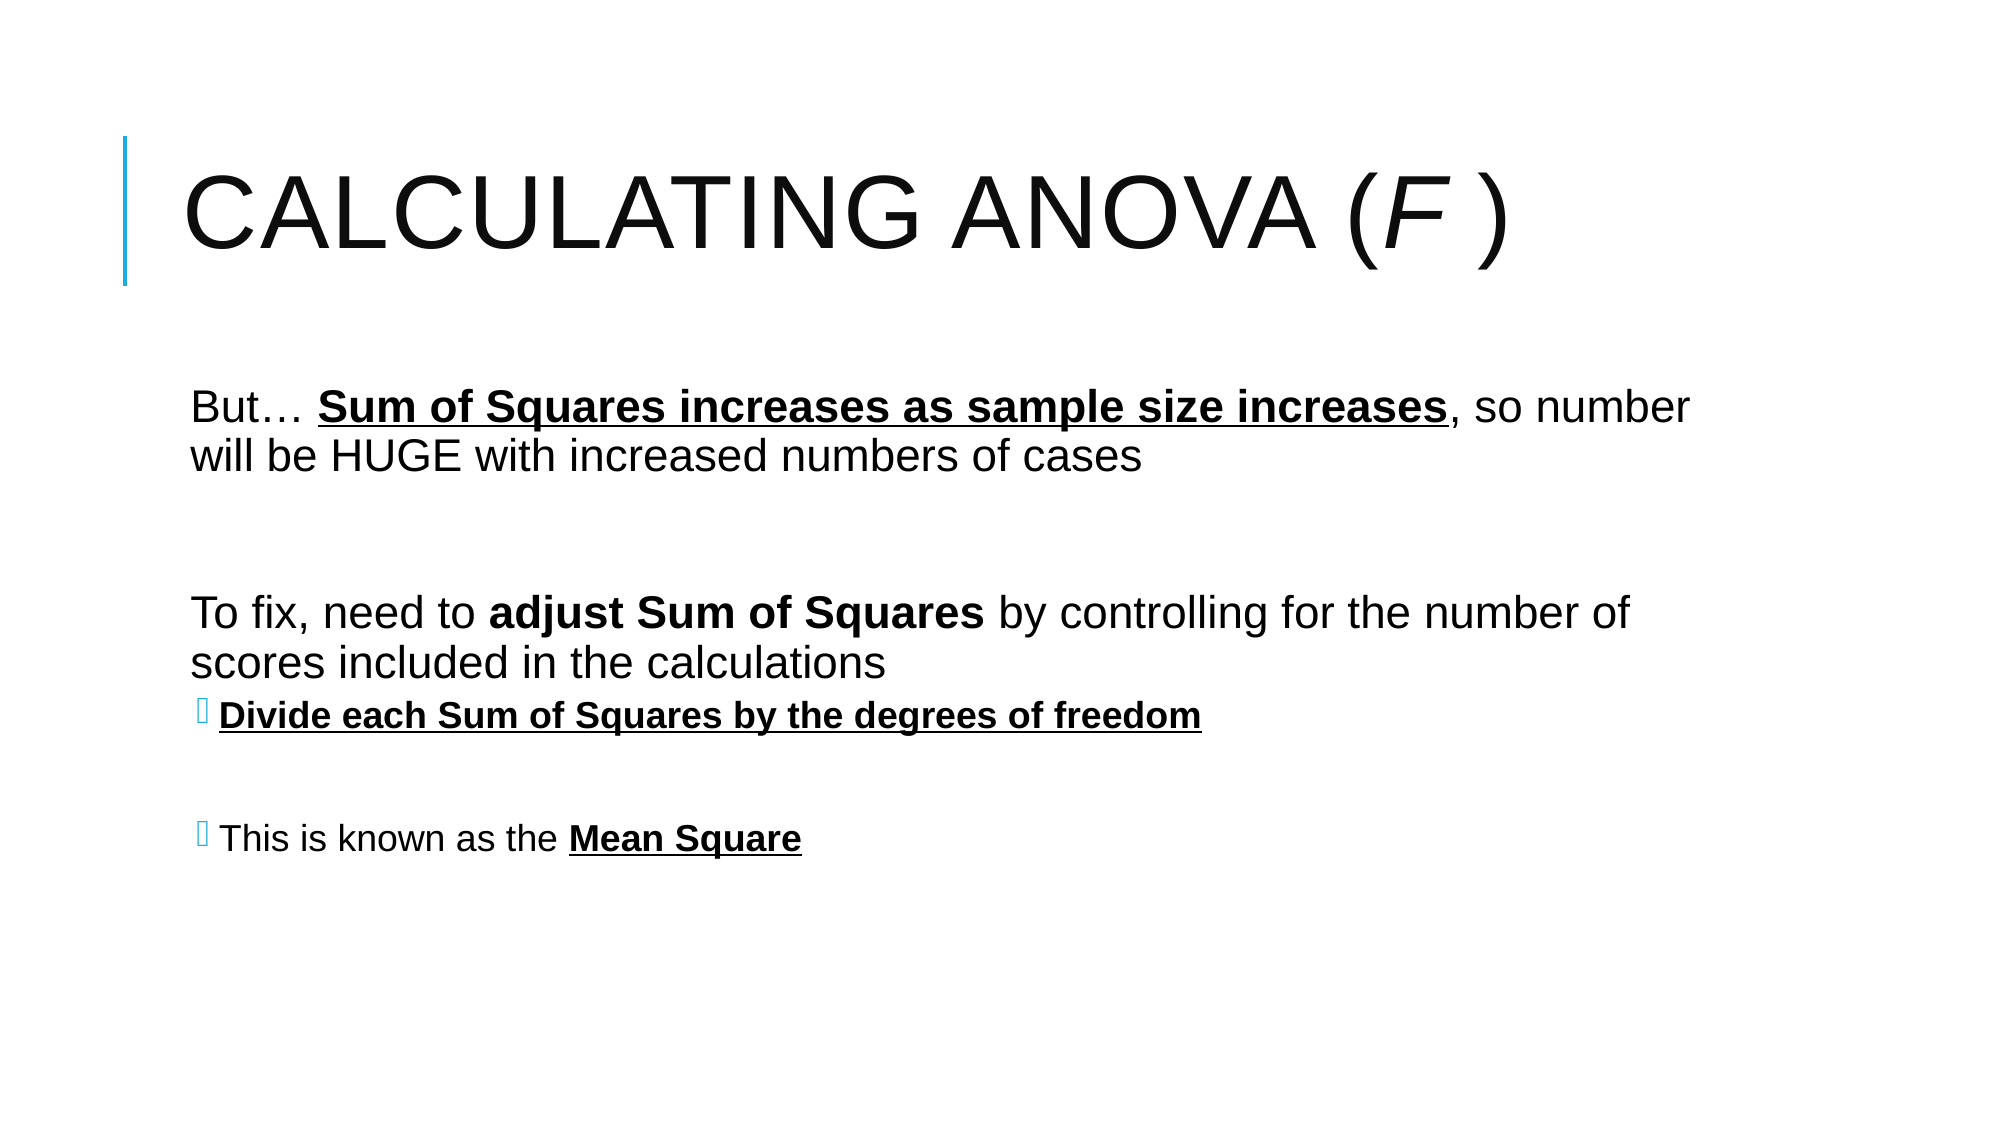

# Calculating Anova (F )
But… Sum of Squares increases as sample size increases, so number will be HUGE with increased numbers of cases

To fix, need to adjust Sum of Squares by controlling for the number of scores included in the calculations
Divide each Sum of Squares by the degrees of freedom

This is known as the Mean Square